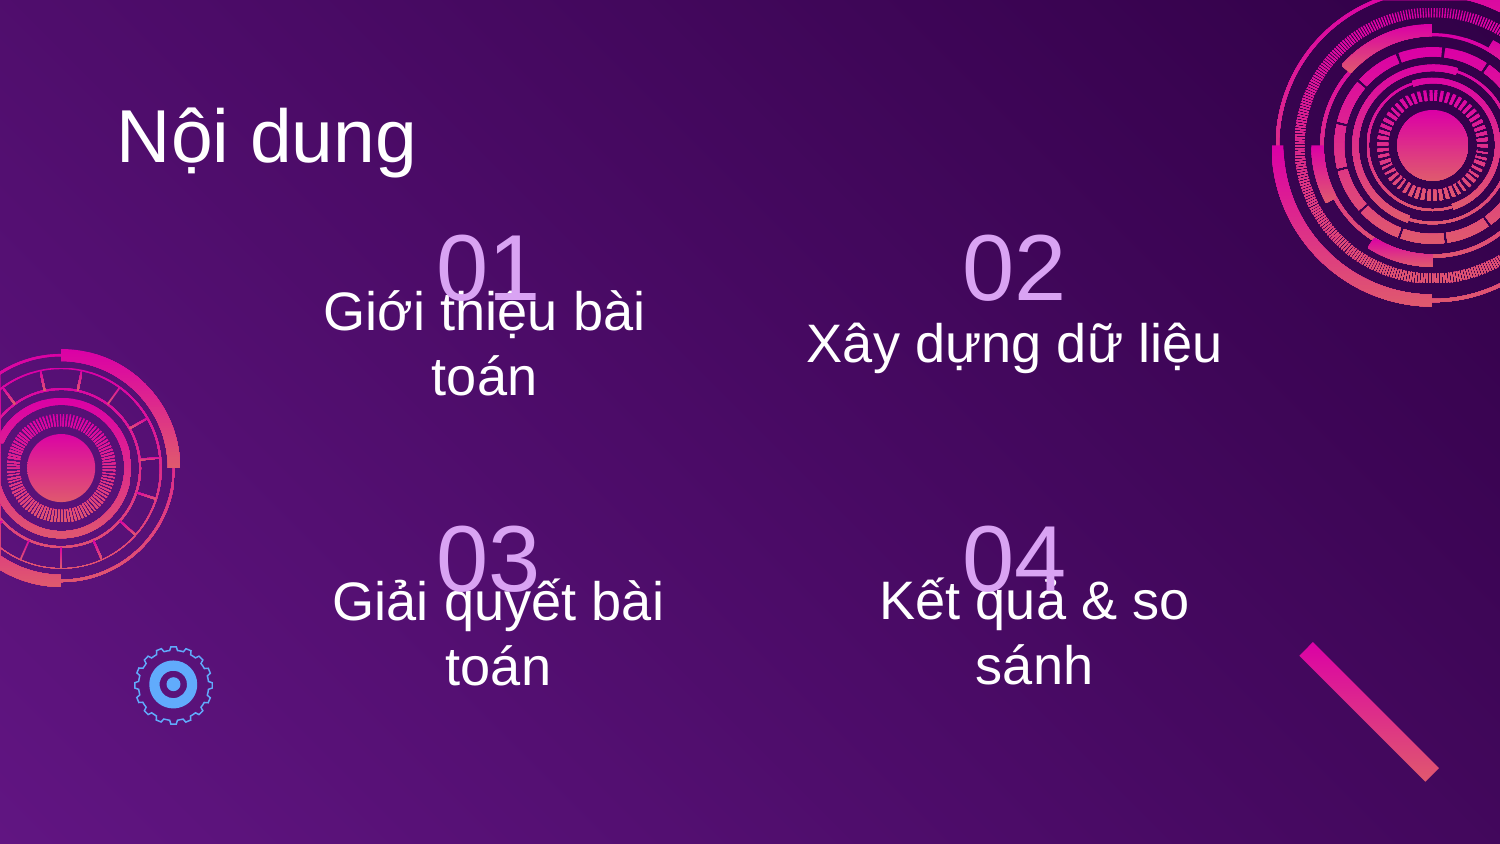

# Nội dung
01
02
Xây dựng dữ liệu
Giới thiệu bài toán
03
04
Kết quả & so sánh
Giải quyết bài toán